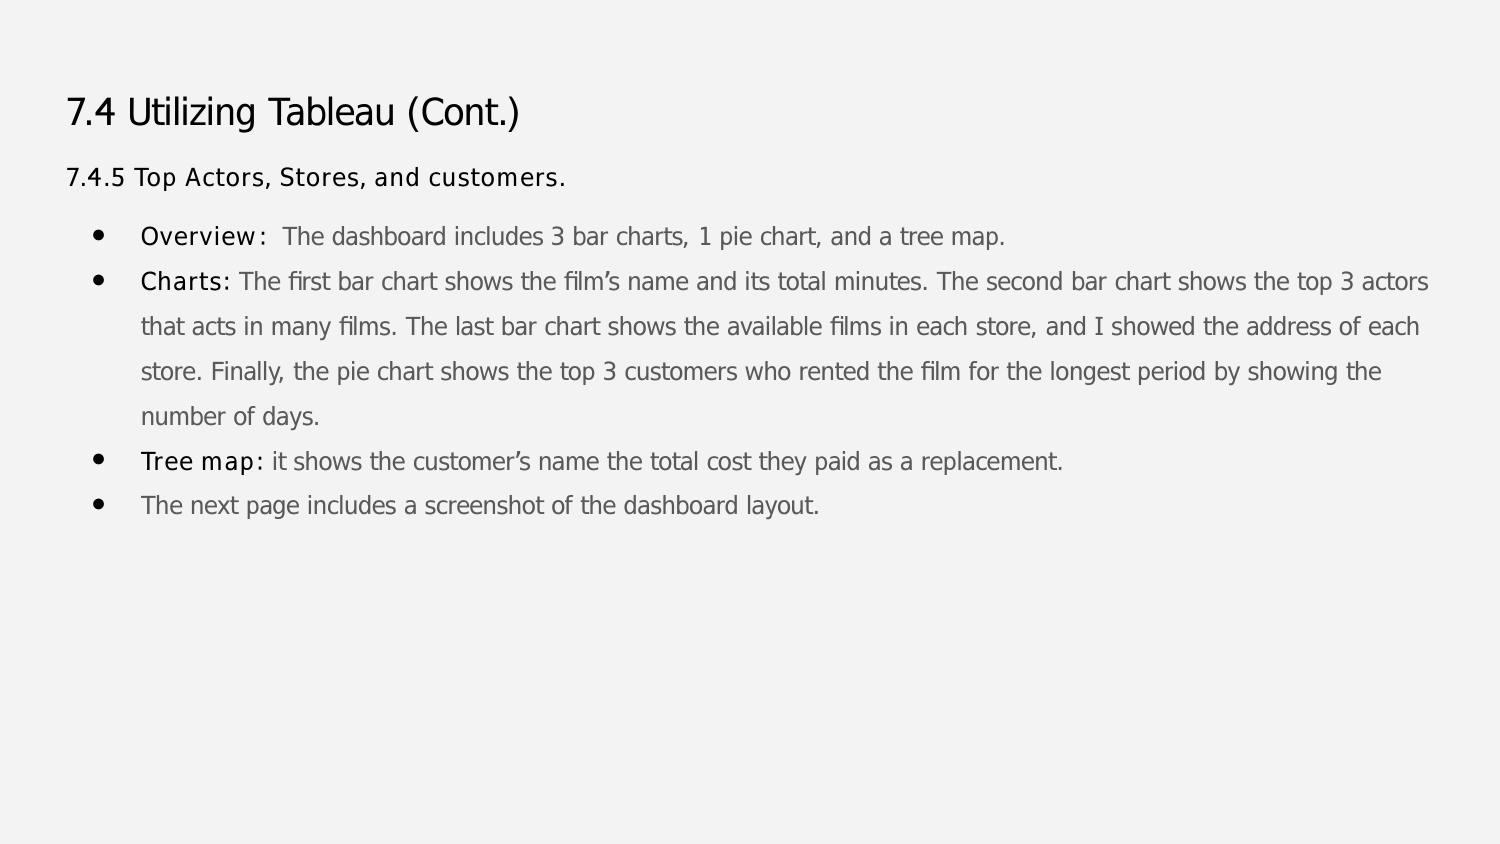

# 7.4 Utilizing Tableau (Cont.)

7.4.5 Top Actors, Stores, and customers.
Overview:  The dashboard includes 3 bar charts, 1 pie chart, and a tree map.
Charts: The first bar chart shows the film’s name and its total minutes. The second bar chart shows the top 3 actors that acts in many films. The last bar chart shows the available films in each store, and I showed the address of each store. Finally, the pie chart shows the top 3 customers who rented the film for the longest period by showing the number of days.
Tree map: it shows the customer’s name the total cost they paid as a replacement.
The next page includes a screenshot of the dashboard layout.